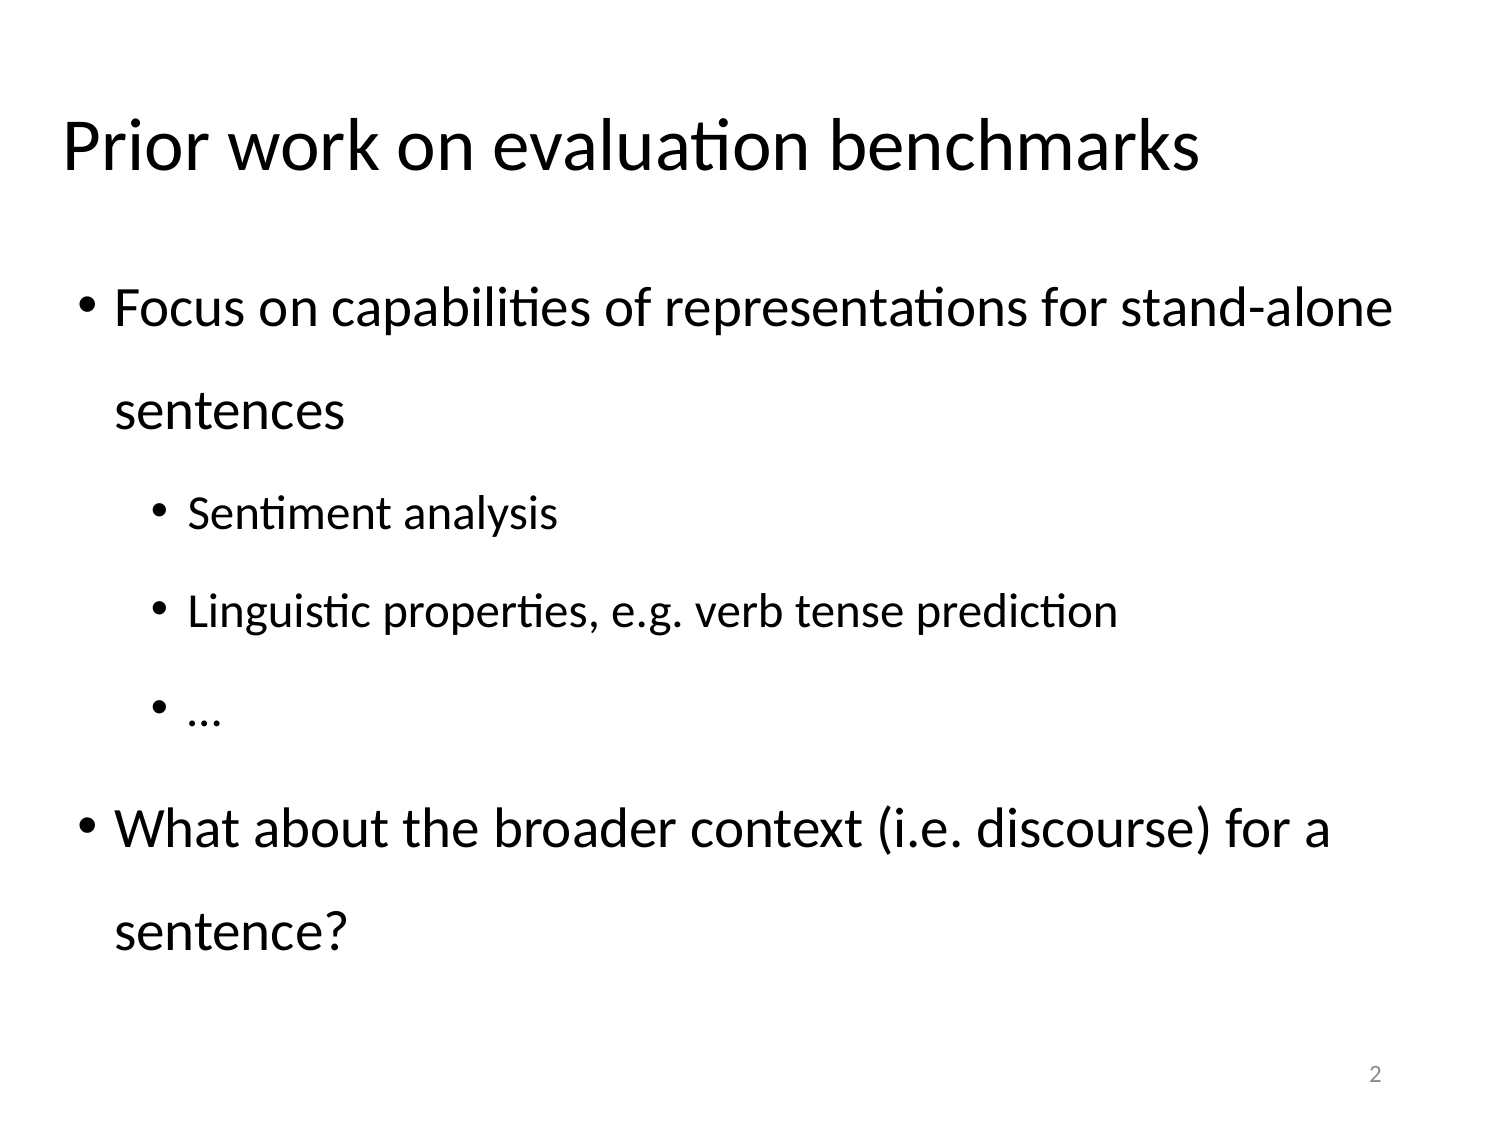

# Prior work on evaluation benchmarks
Focus on capabilities of representations for stand-alone sentences
Sentiment analysis
Linguistic properties, e.g. verb tense prediction
…
What about the broader context (i.e. discourse) for a sentence?

2